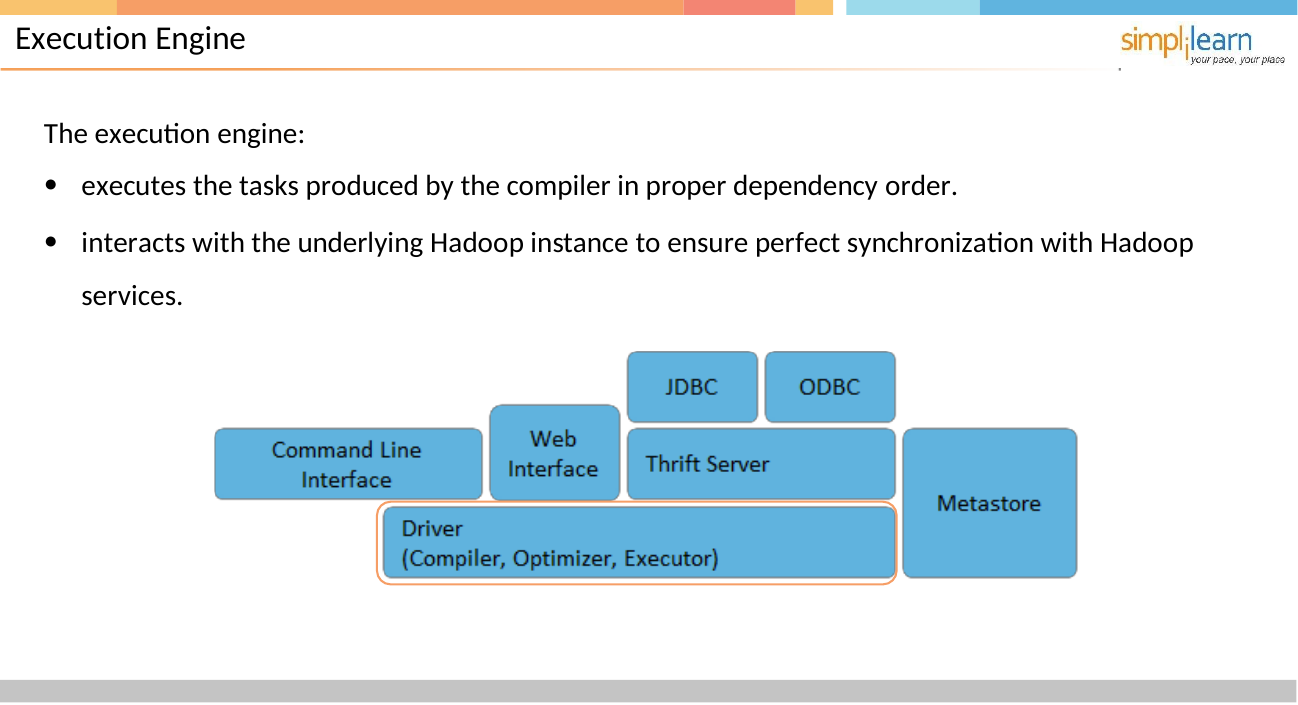

# Execution Engine

The execution engine:
executes the tasks produced by the compiler in proper dependency order.
interacts with the underlying Hadoop instance to ensure perfect synchronization with Hadoop services.